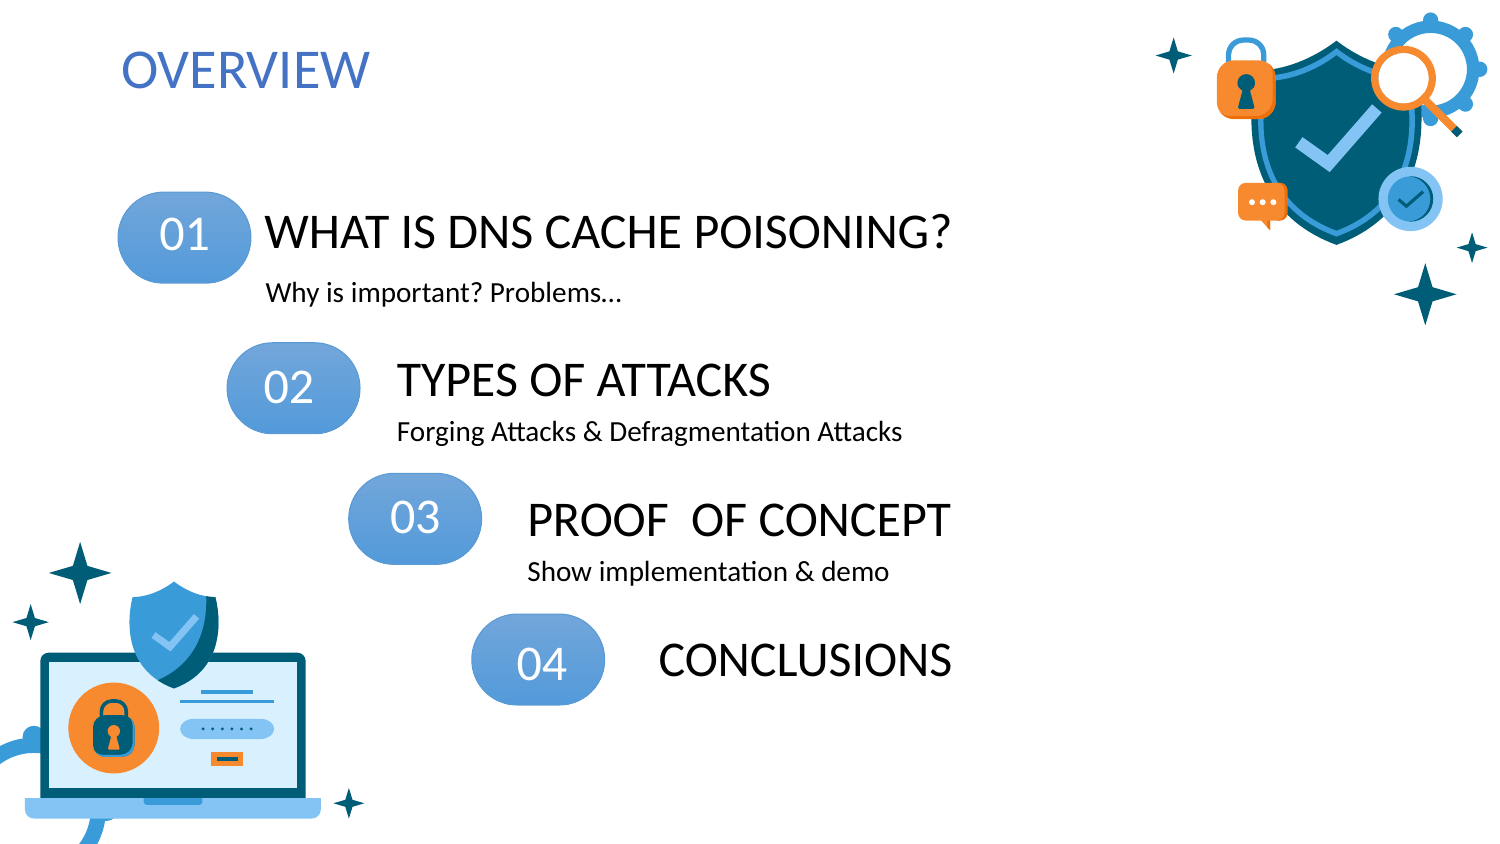

OVERVIEW
# WHAT IS DNS CACHE POISONING?

01
Why is important? Problems…
TYPES OF ATTACKS

02
Forging Attacks & Defragmentation Attacks
PROOF  OF CONCEPT

03
Show implementation & demo

CONCLUSIONS

04